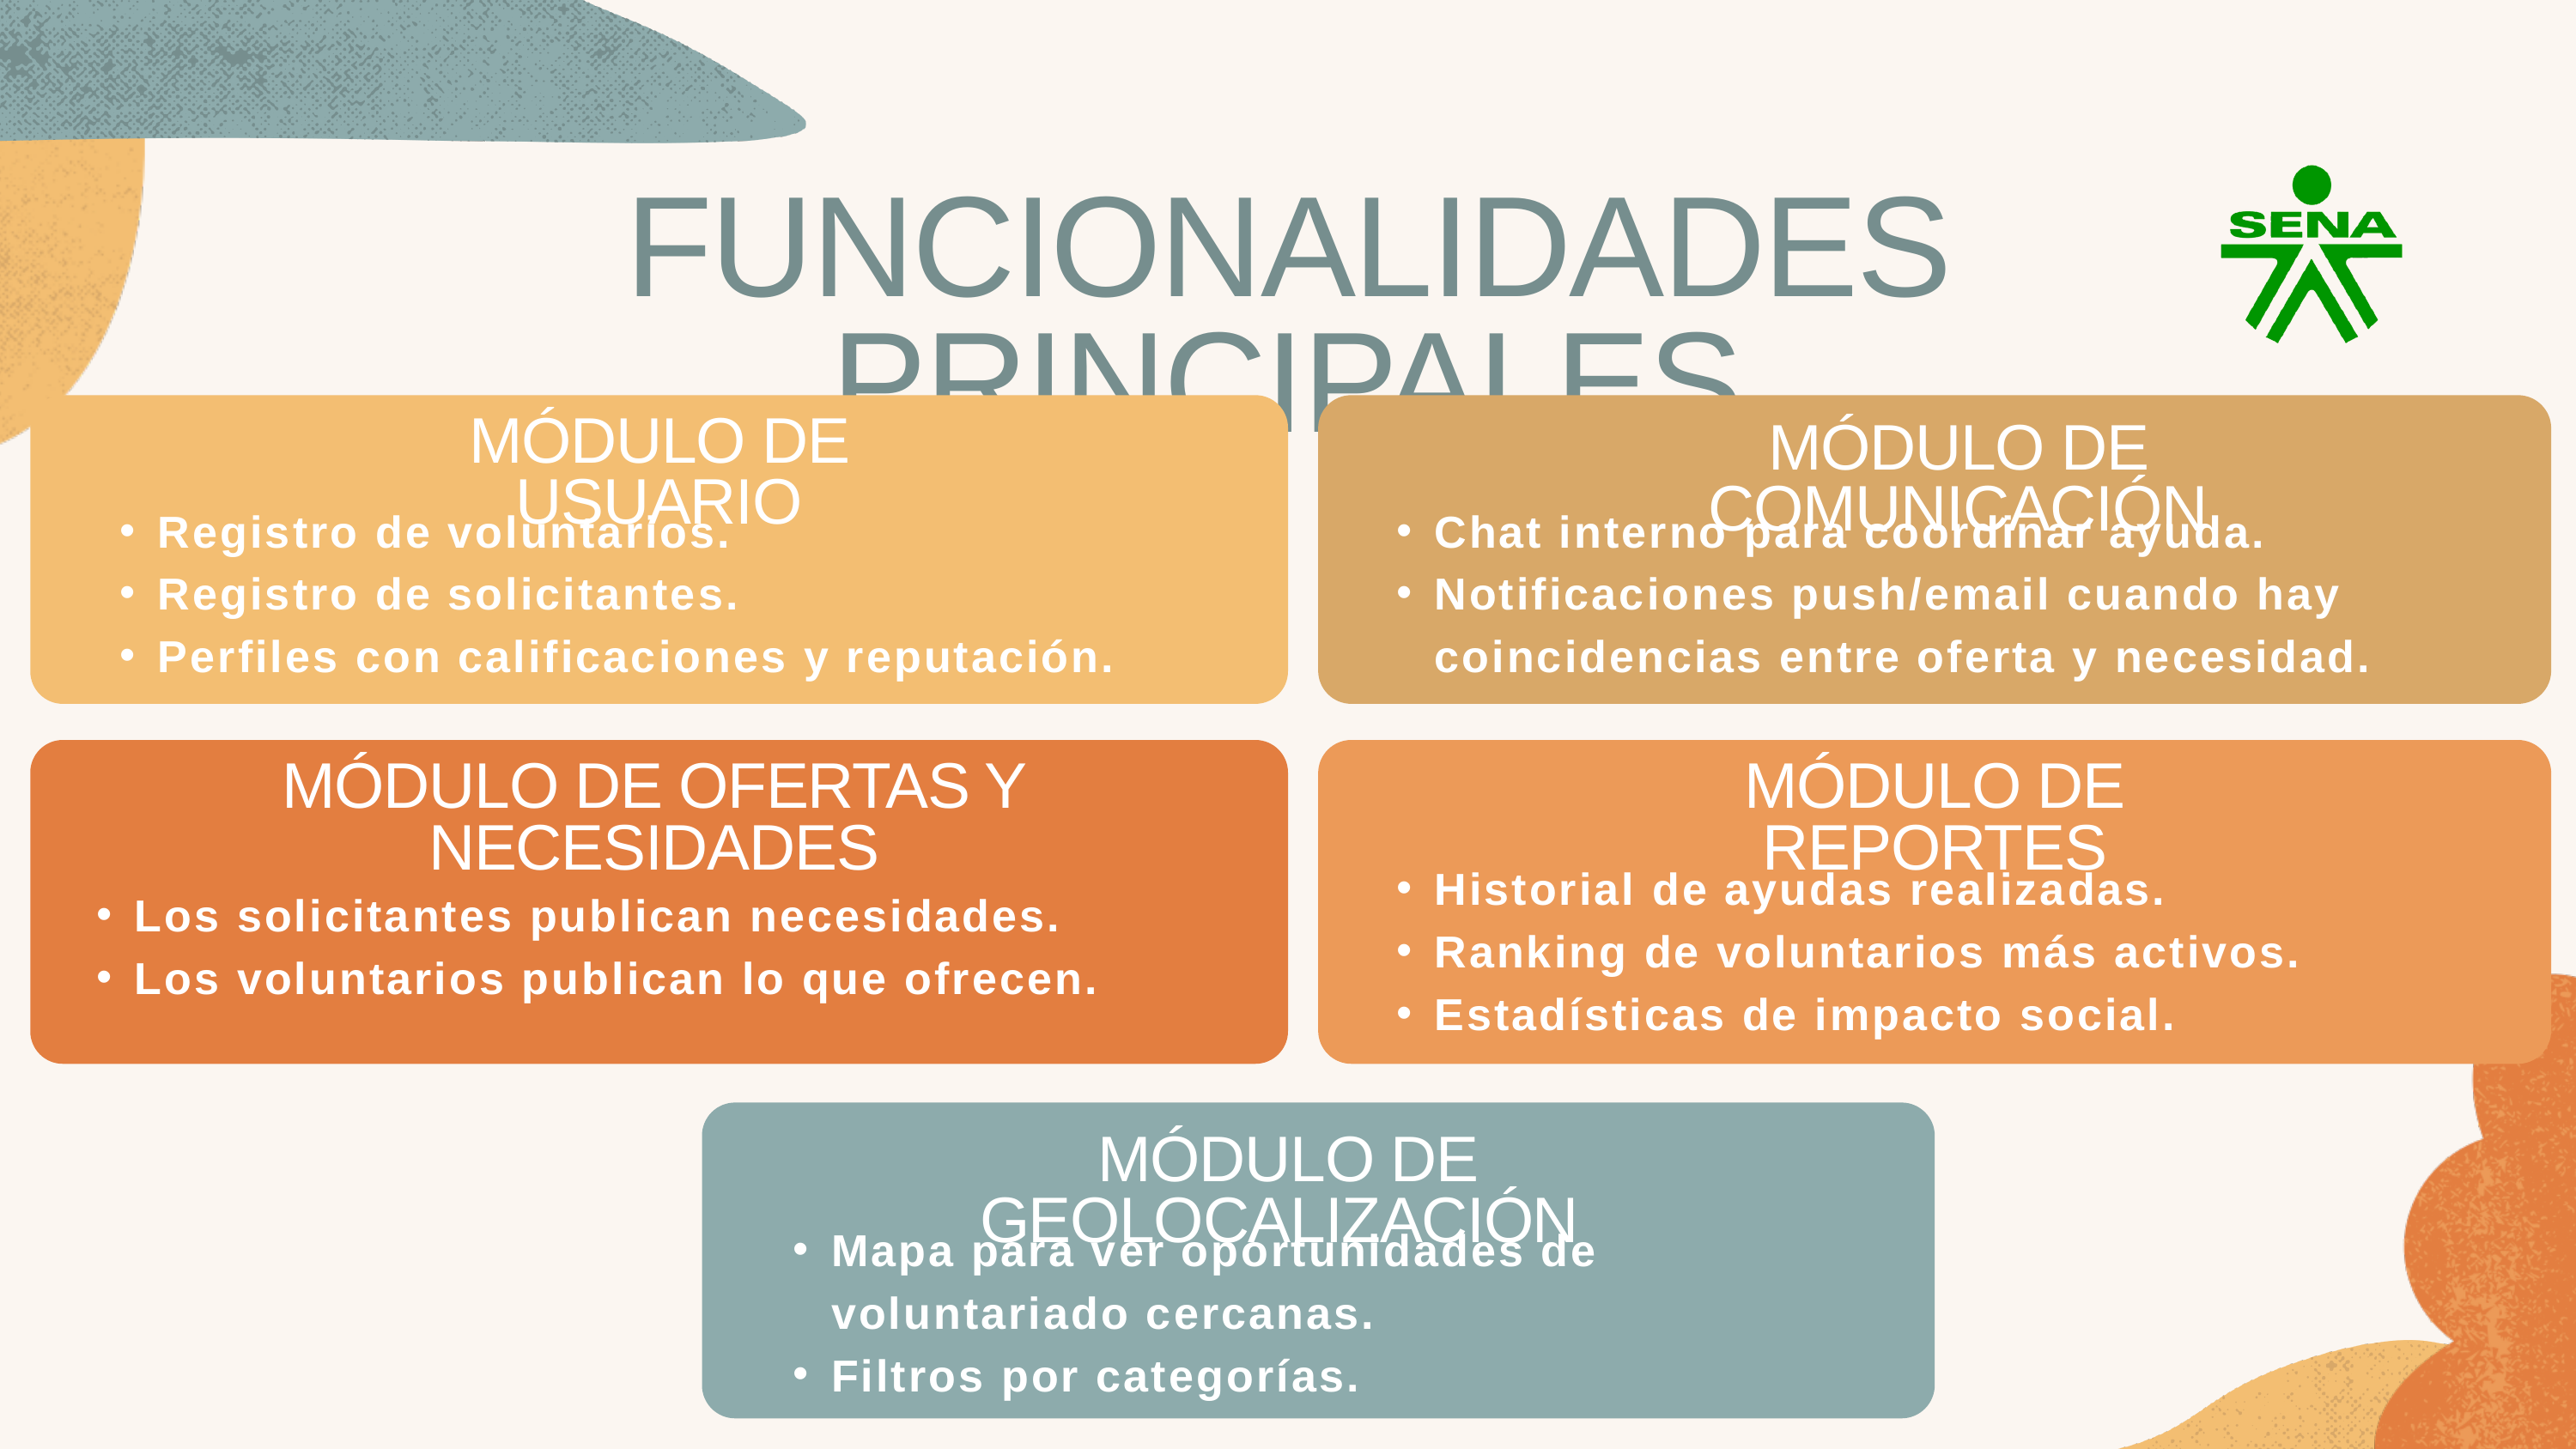

FUNCIONALIDADES PRINCIPALES

MÓDULO DE USUARIO
MÓDULO DE COMUNICACIÓN
Registro de voluntarios.
Registro de solicitantes.
Perfiles con calificaciones y reputación.
Chat interno para coordinar ayuda.
Notificaciones push/email cuando hay coincidencias entre oferta y necesidad.

MÓDULO DE OFERTAS Y NECESIDADES
MÓDULO DE REPORTES
Historial de ayudas realizadas.
Ranking de voluntarios más activos.
Estadísticas de impacto social.
Los solicitantes publican necesidades.
Los voluntarios publican lo que ofrecen.

MÓDULO DE GEOLOCALIZACIÓN
Mapa para ver oportunidades de voluntariado cercanas.
Filtros por categorías.